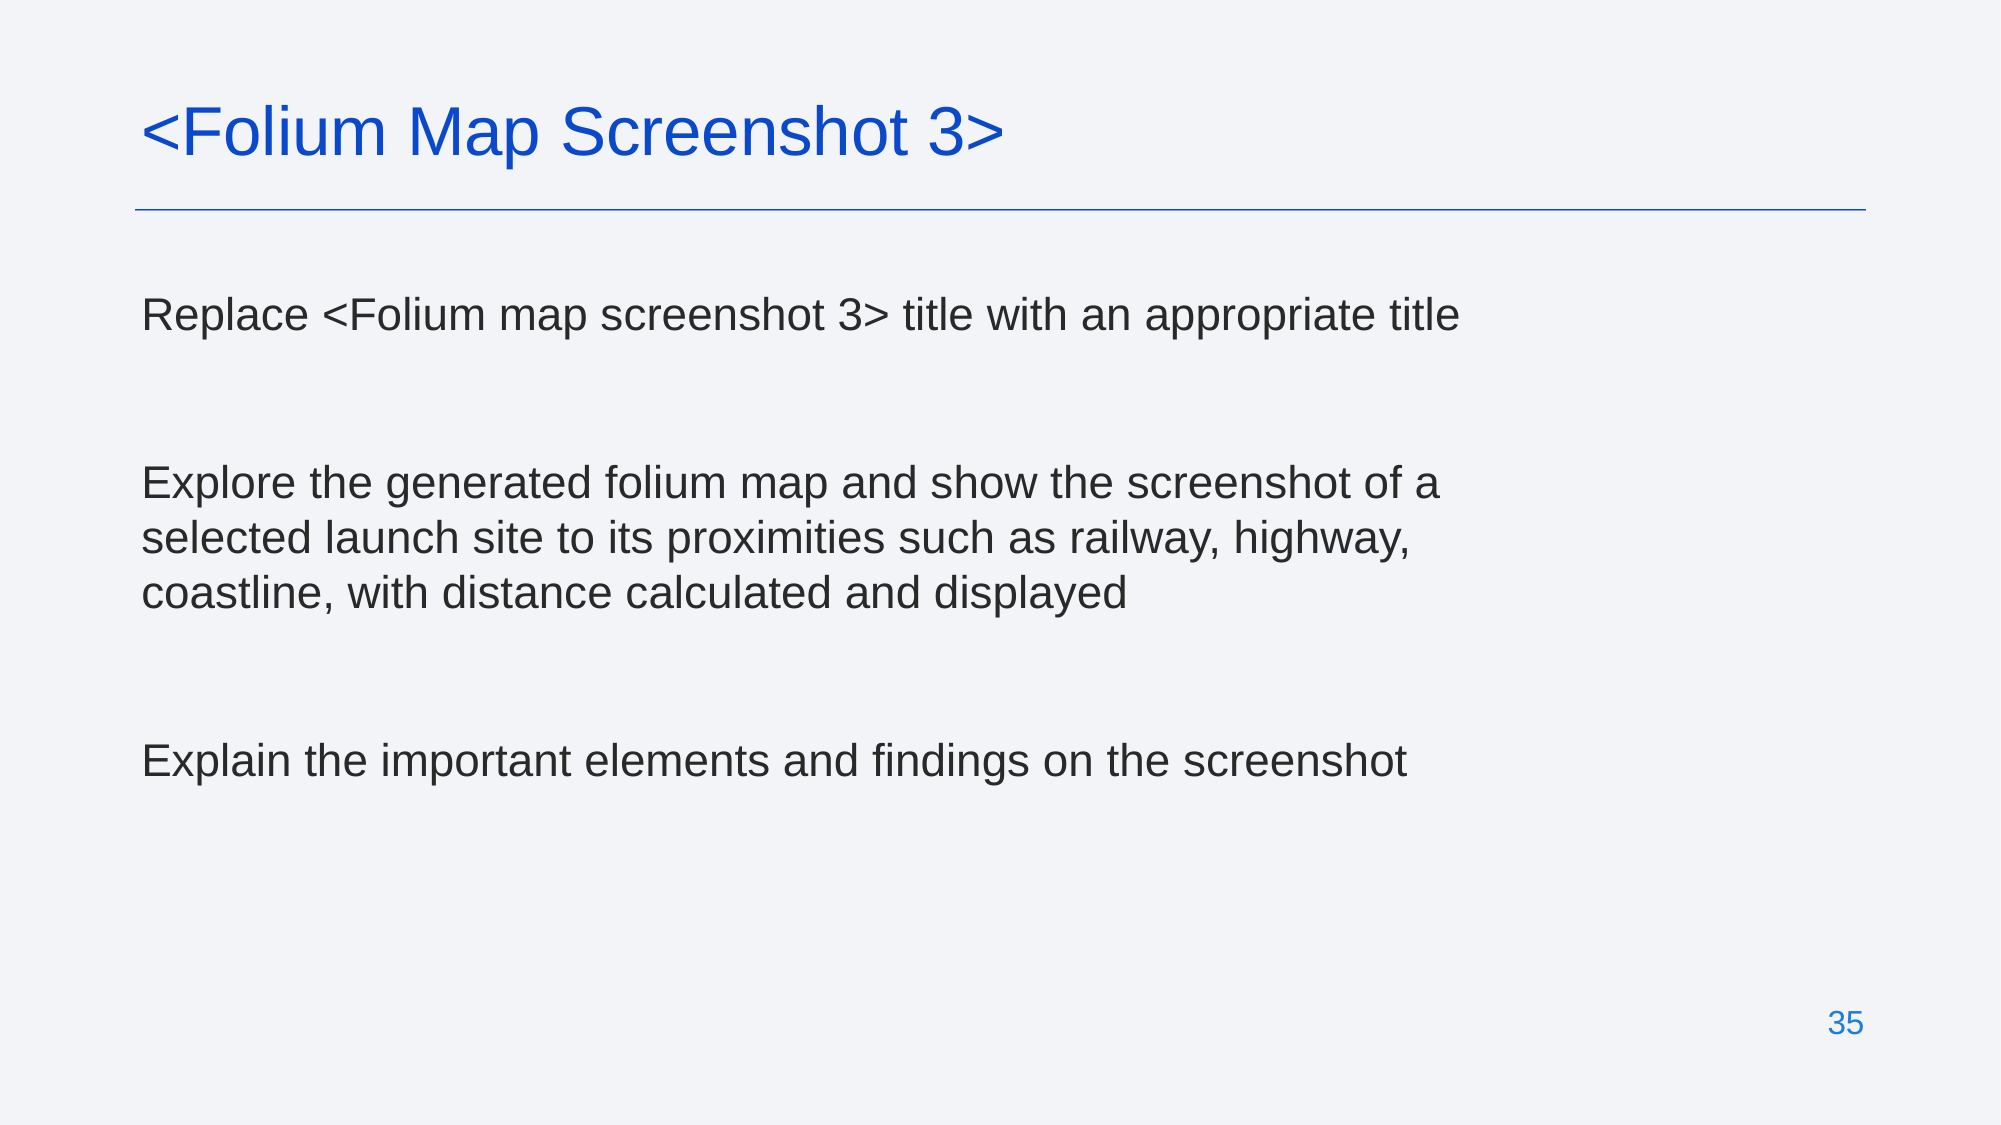

<Folium Map Screenshot 3>
Replace <Folium map screenshot 3> title with an appropriate title

Explore the generated folium map and show the screenshot of a selected launch site to its proximities such as railway, highway, coastline, with distance calculated and displayed

Explain the important elements and findings on the screenshot

35